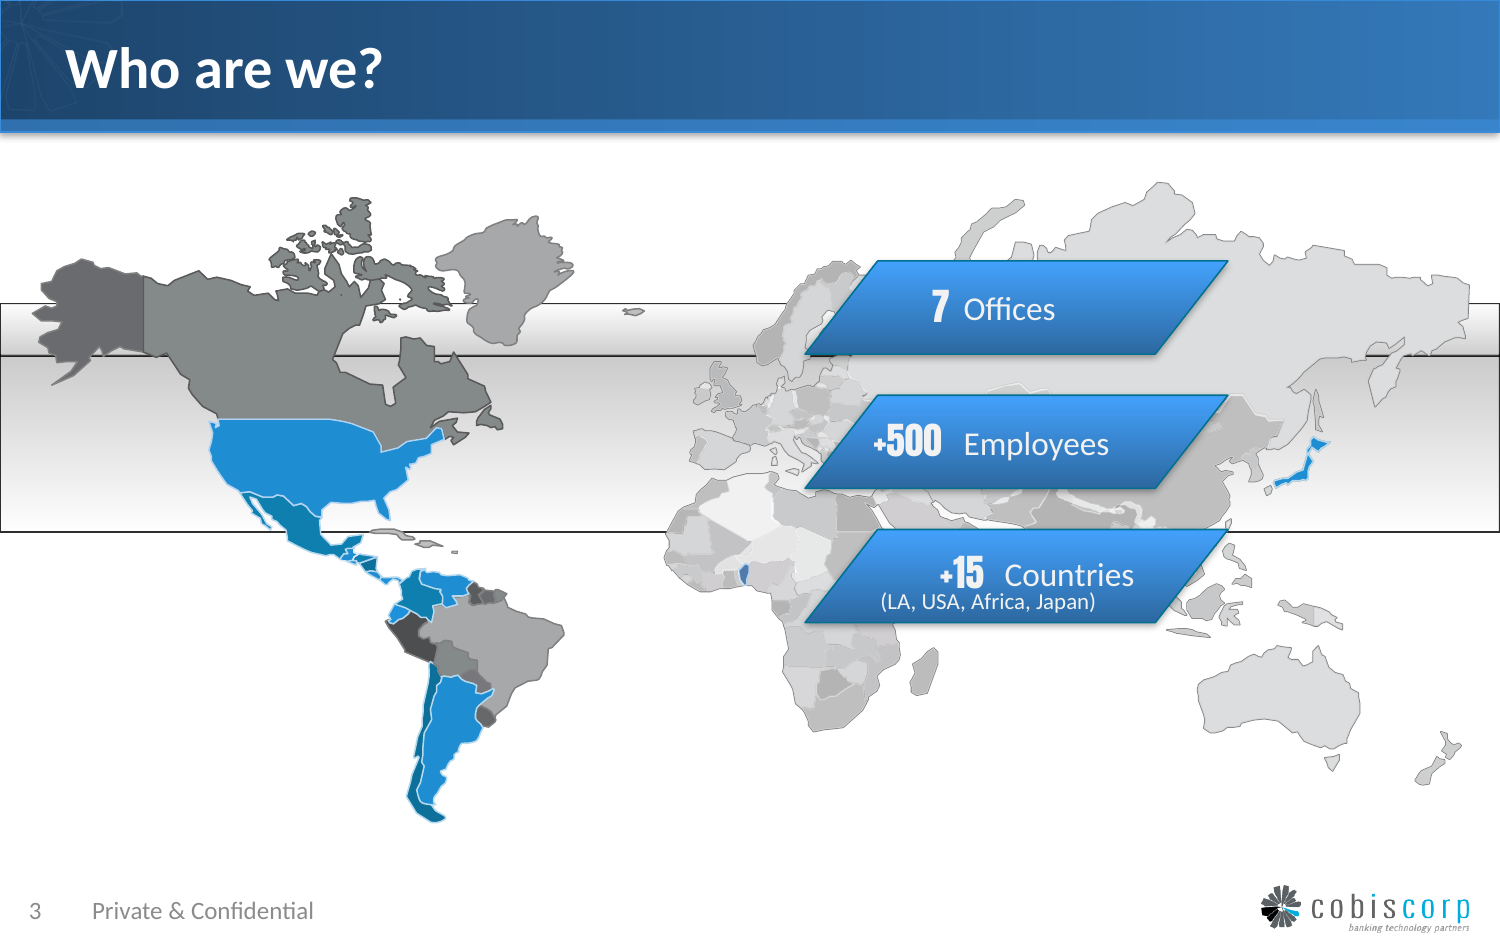

# Who are we?

7
Offices

+500
Employees

+15
Countries
(LA, USA, Africa, Japan)
3
Private & Confidential